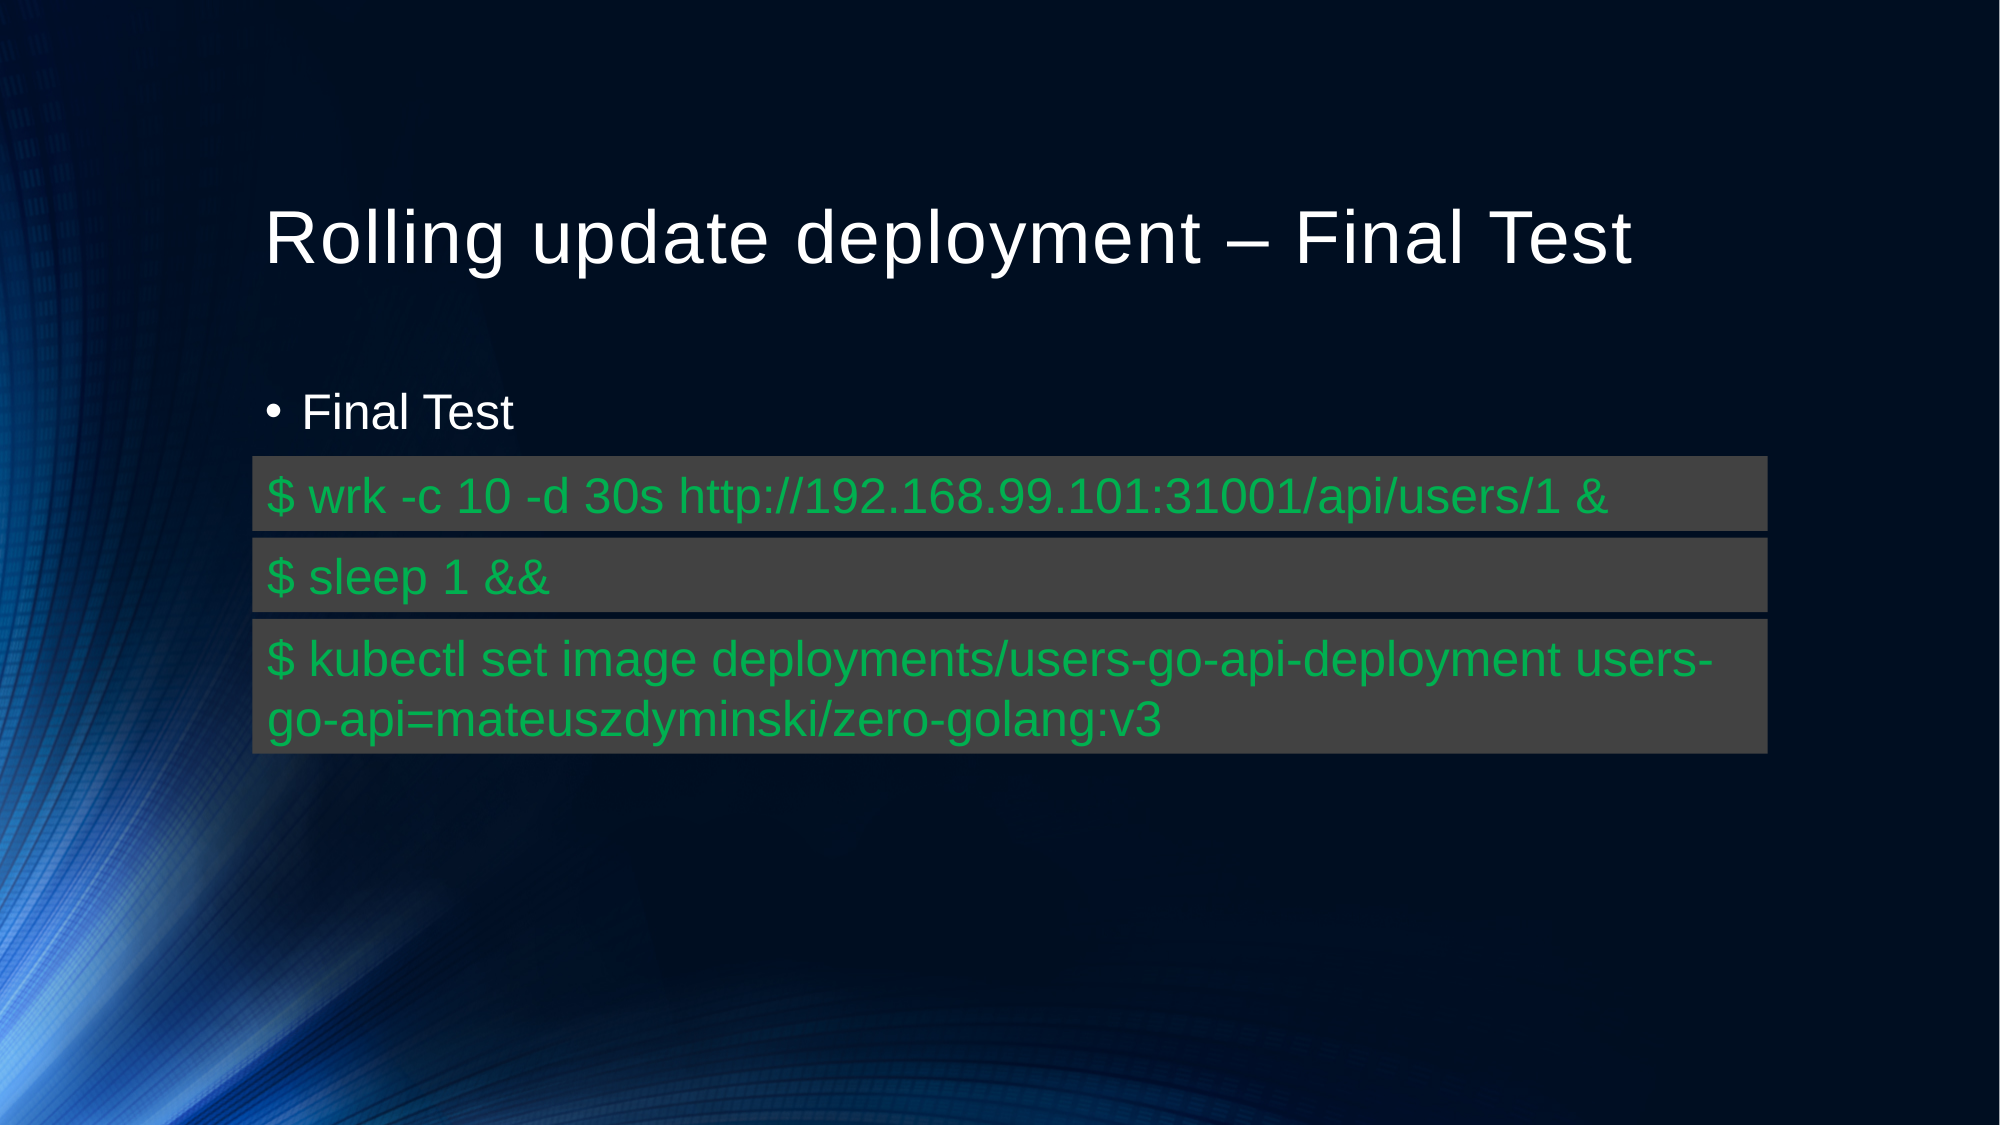

# Rolling update deployment – Final Test

Final Test

$ wrk -c 10 -d 30s http://192.168.99.101:31001/api/users/1 &
$ sleep 1 &&
$ kubectl set image deployments/users-go-api-deployment users-go-api=mateuszdyminski/zero-golang:v3